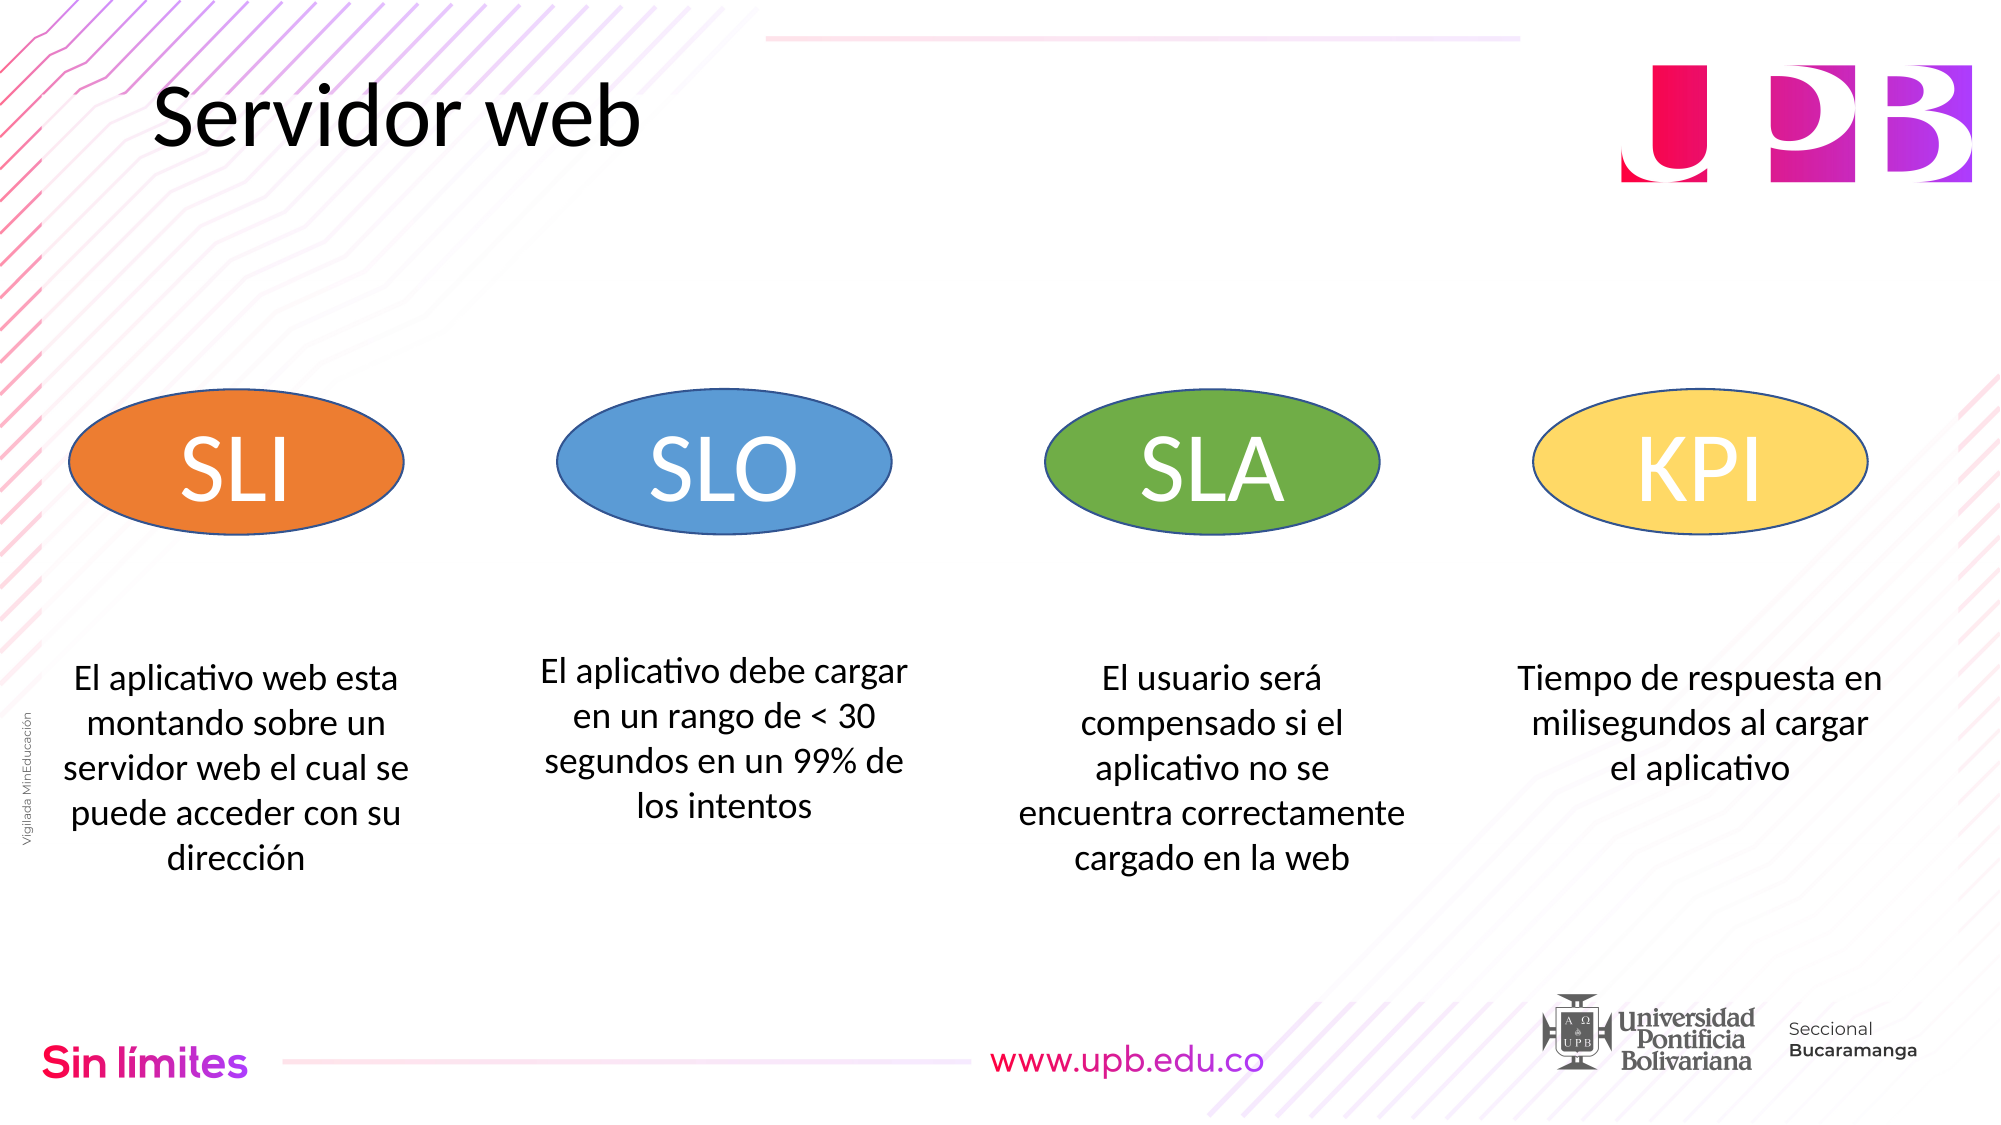

# Servidor web
KPI
SLO
SLI
SLA
El aplicativo debe cargar en un rango de < 30 segundos en un 99% de los intentos
El aplicativo web esta montando sobre un servidor web el cual se puede acceder con su dirección
El usuario será compensado si el aplicativo no se encuentra correctamente cargado en la web
Tiempo de respuesta en milisegundos al cargar el aplicativo